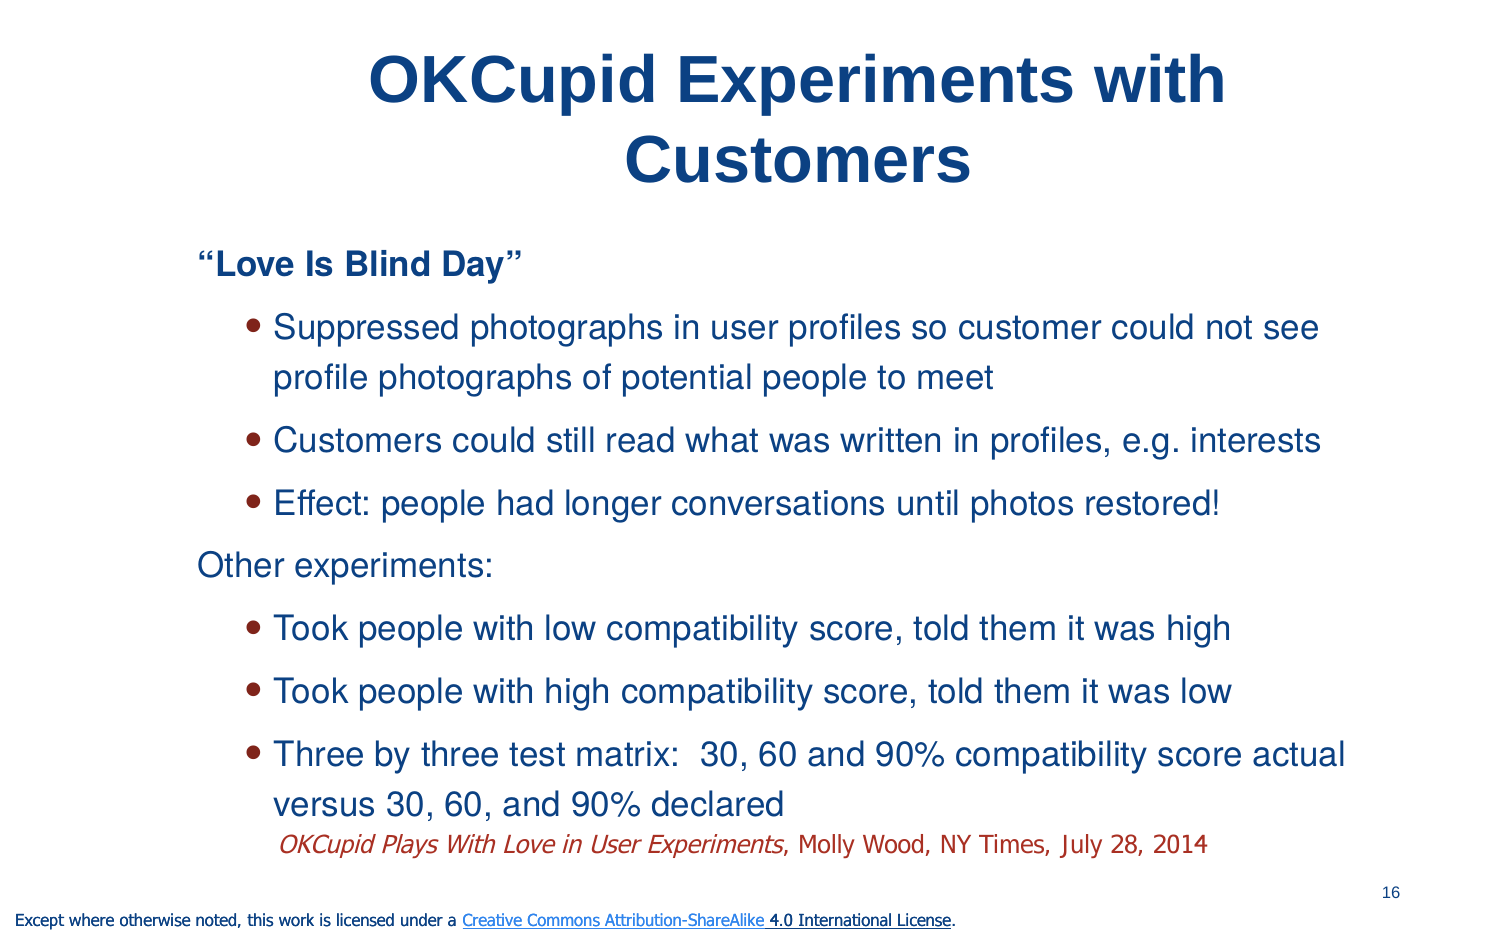

# OKCupid Experiments with Customers
“Love Is Blind Day”
Suppressed photographs in user profiles so customer could not see profile photographs of potential people to meet
Customers could still read what was written in profiles, e.g. interests
Effect: people had longer conversations until photos restored!
Other experiments:
Took people with low compatibility score, told them it was high
Took people with high compatibility score, told them it was low
Three by three test matrix:  30, 60 and 90% compatibility score actual versus 30, 60, and 90% declared

OKCupid Plays With Love in User Experiments, Molly Wood, NY Times, July 28, 2014
16